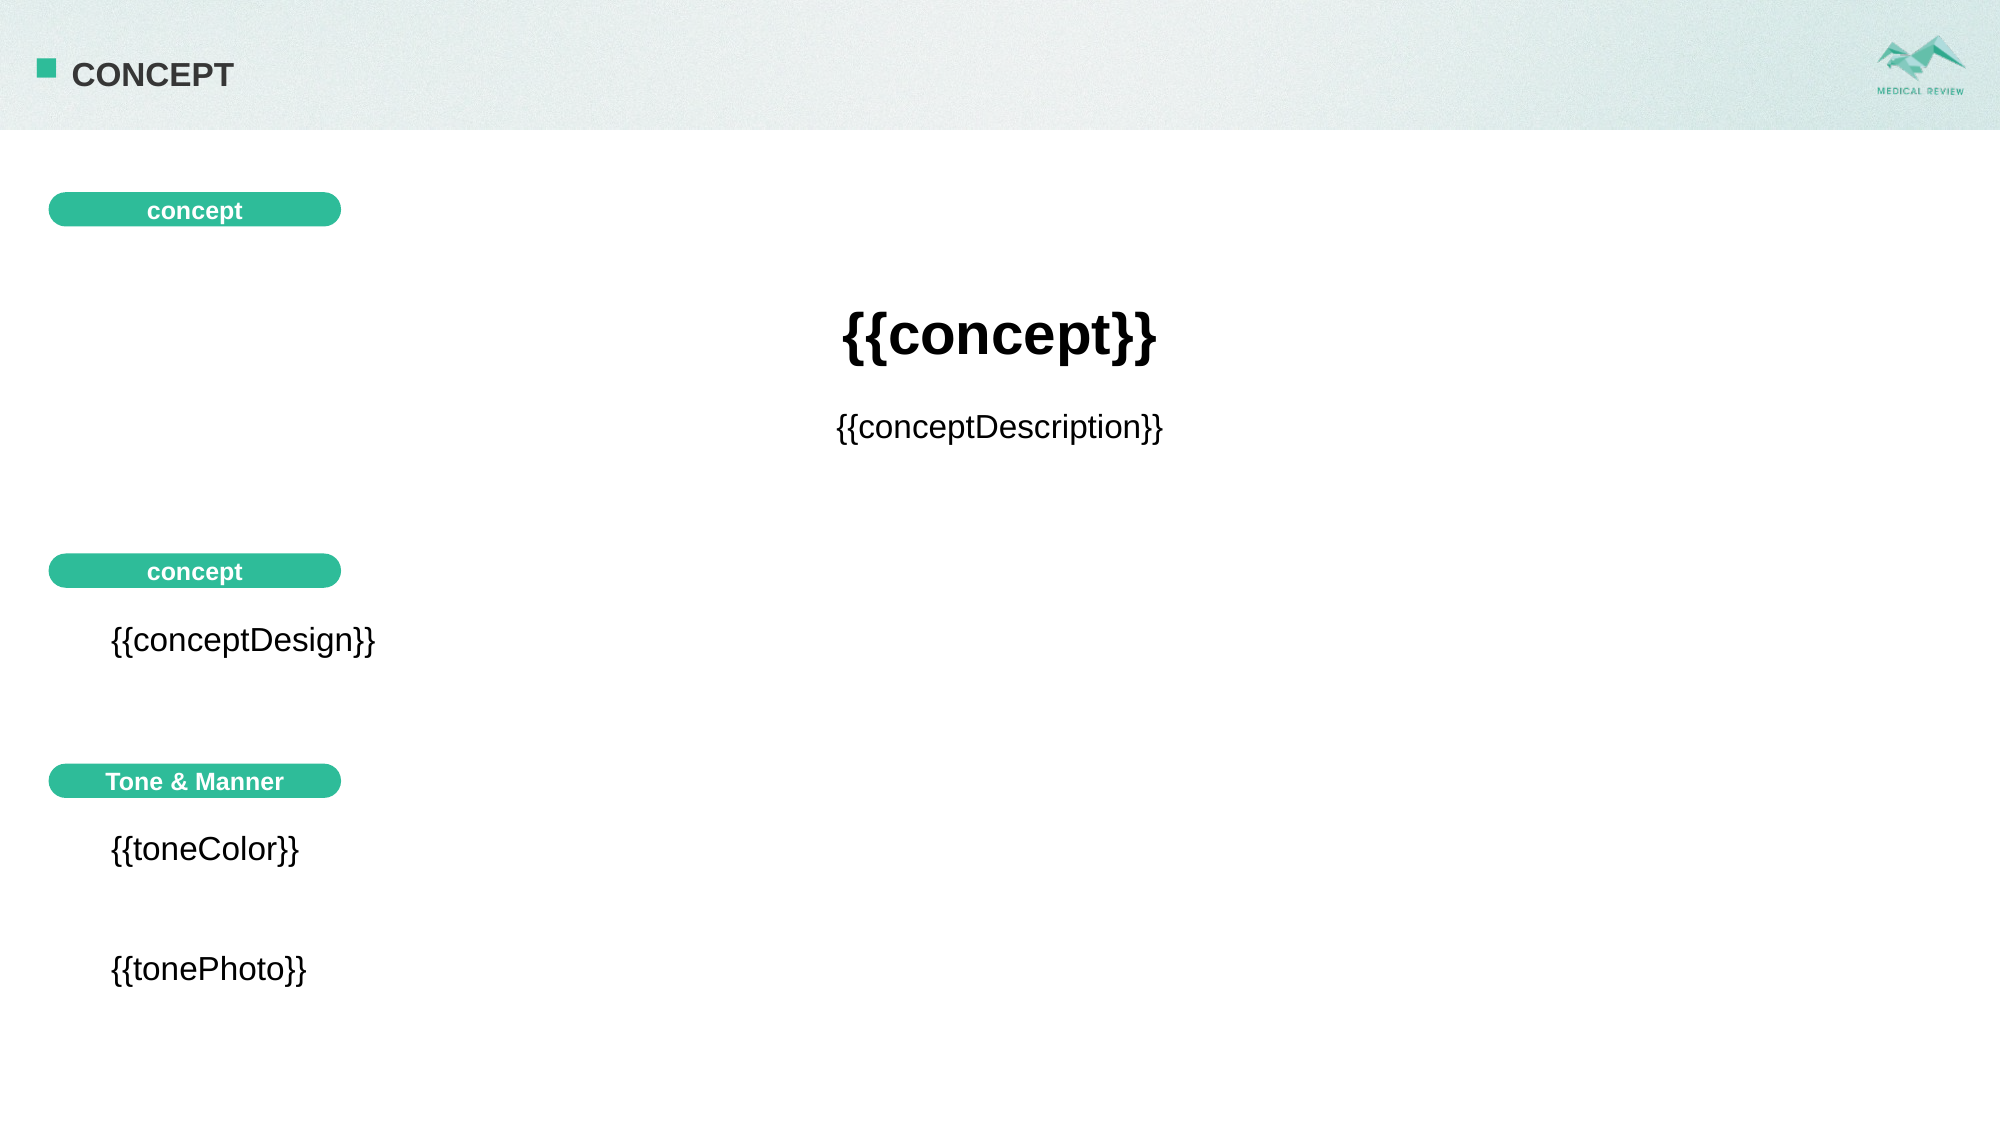

CONCEPT
concept
{{concept}}
{{conceptDescription}}
concept
{{conceptDesign}}
Tone & Manner
{{toneColor}}
{{tonePhoto}}